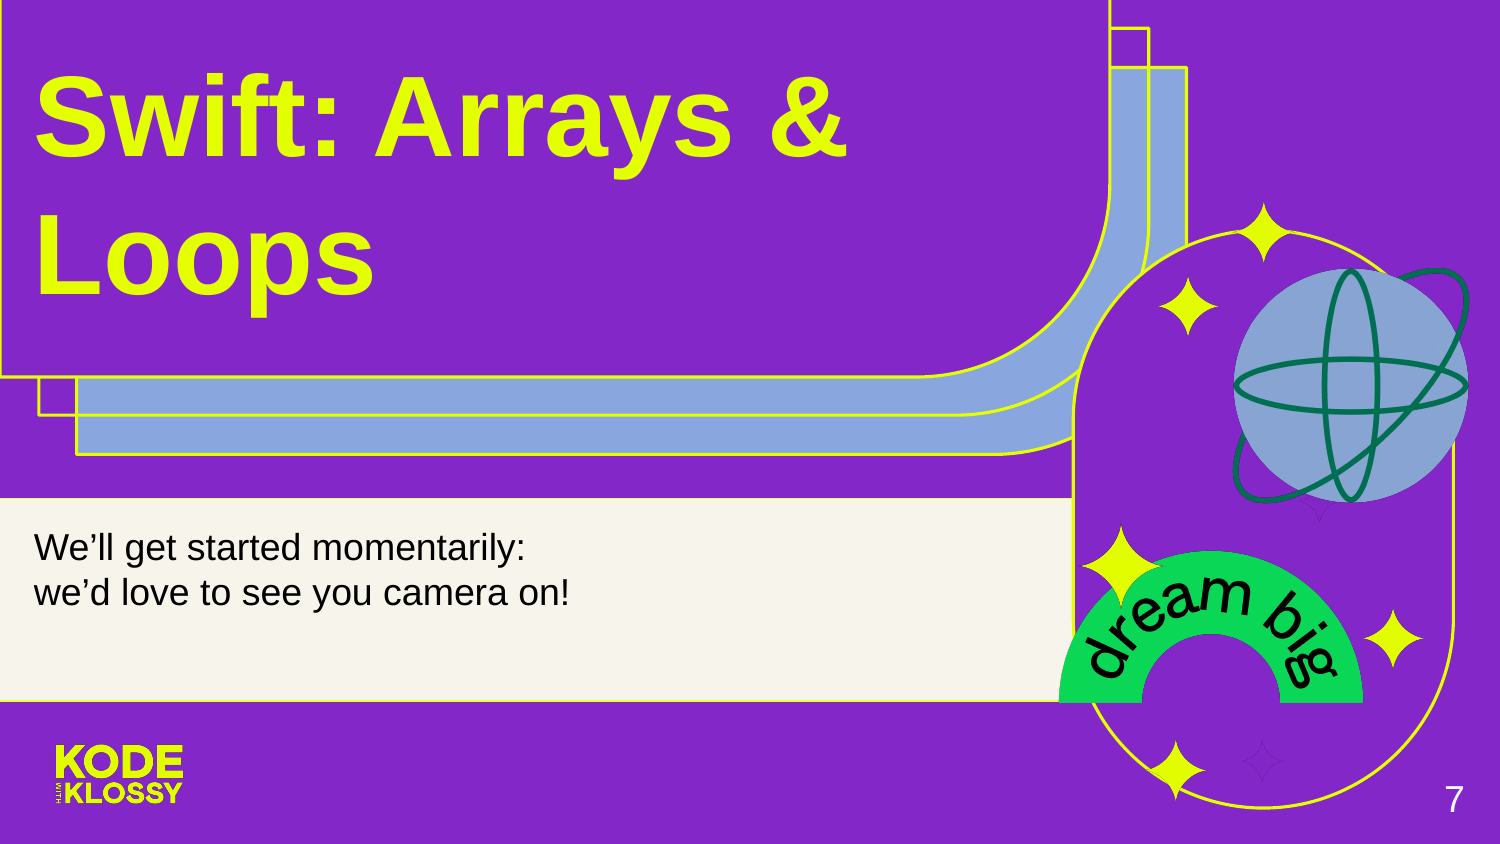

# Swift: Arrays & Loops
We’ll get started momentarily:
we’d love to see you camera on!